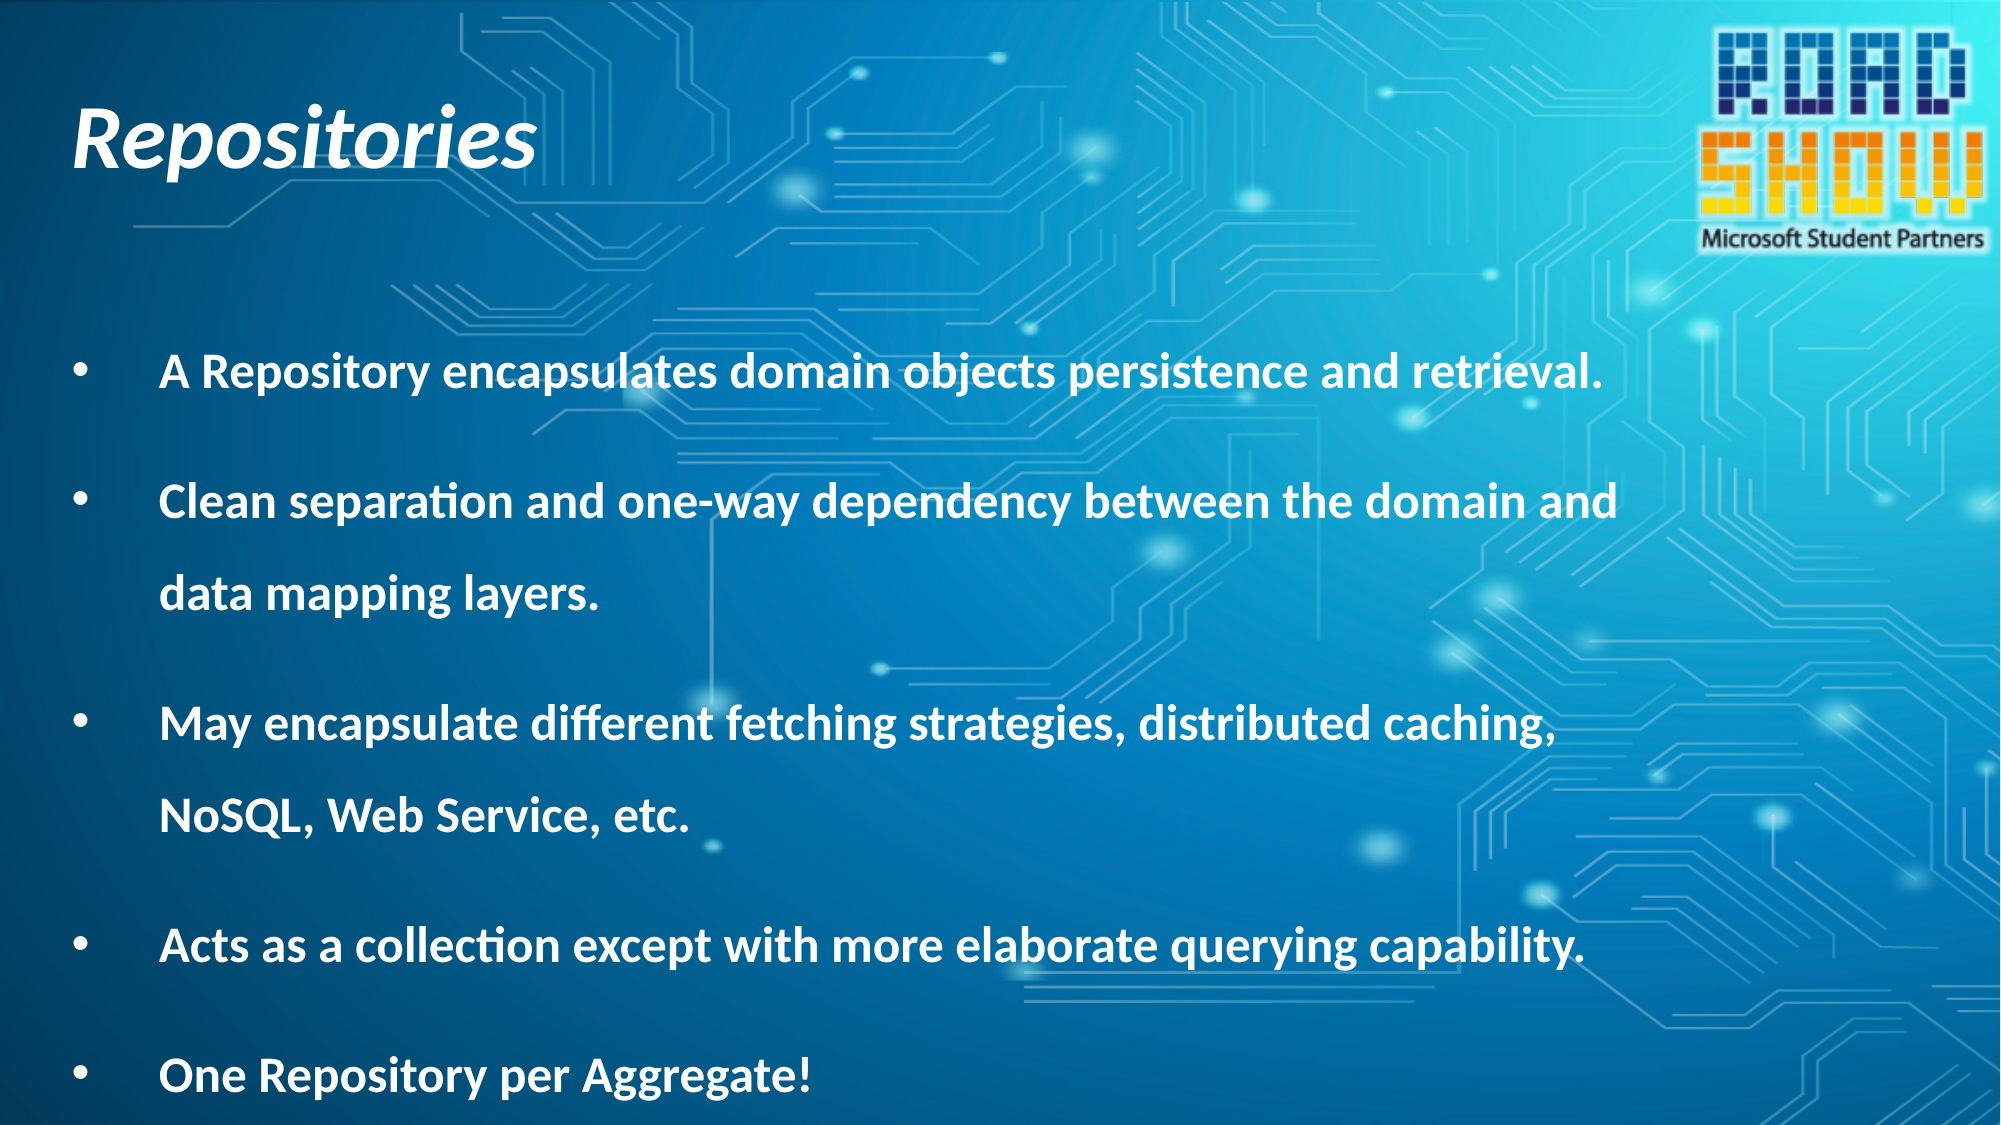

# Repositories
A Repository encapsulates domain objects persistence and retrieval.
Clean separation and one-way dependency between the domain and data mapping layers.
May encapsulate different fetching strategies, distributed caching, NoSQL, Web Service, etc.
Acts as a collection except with more elaborate querying capability.
One Repository per Aggregate!